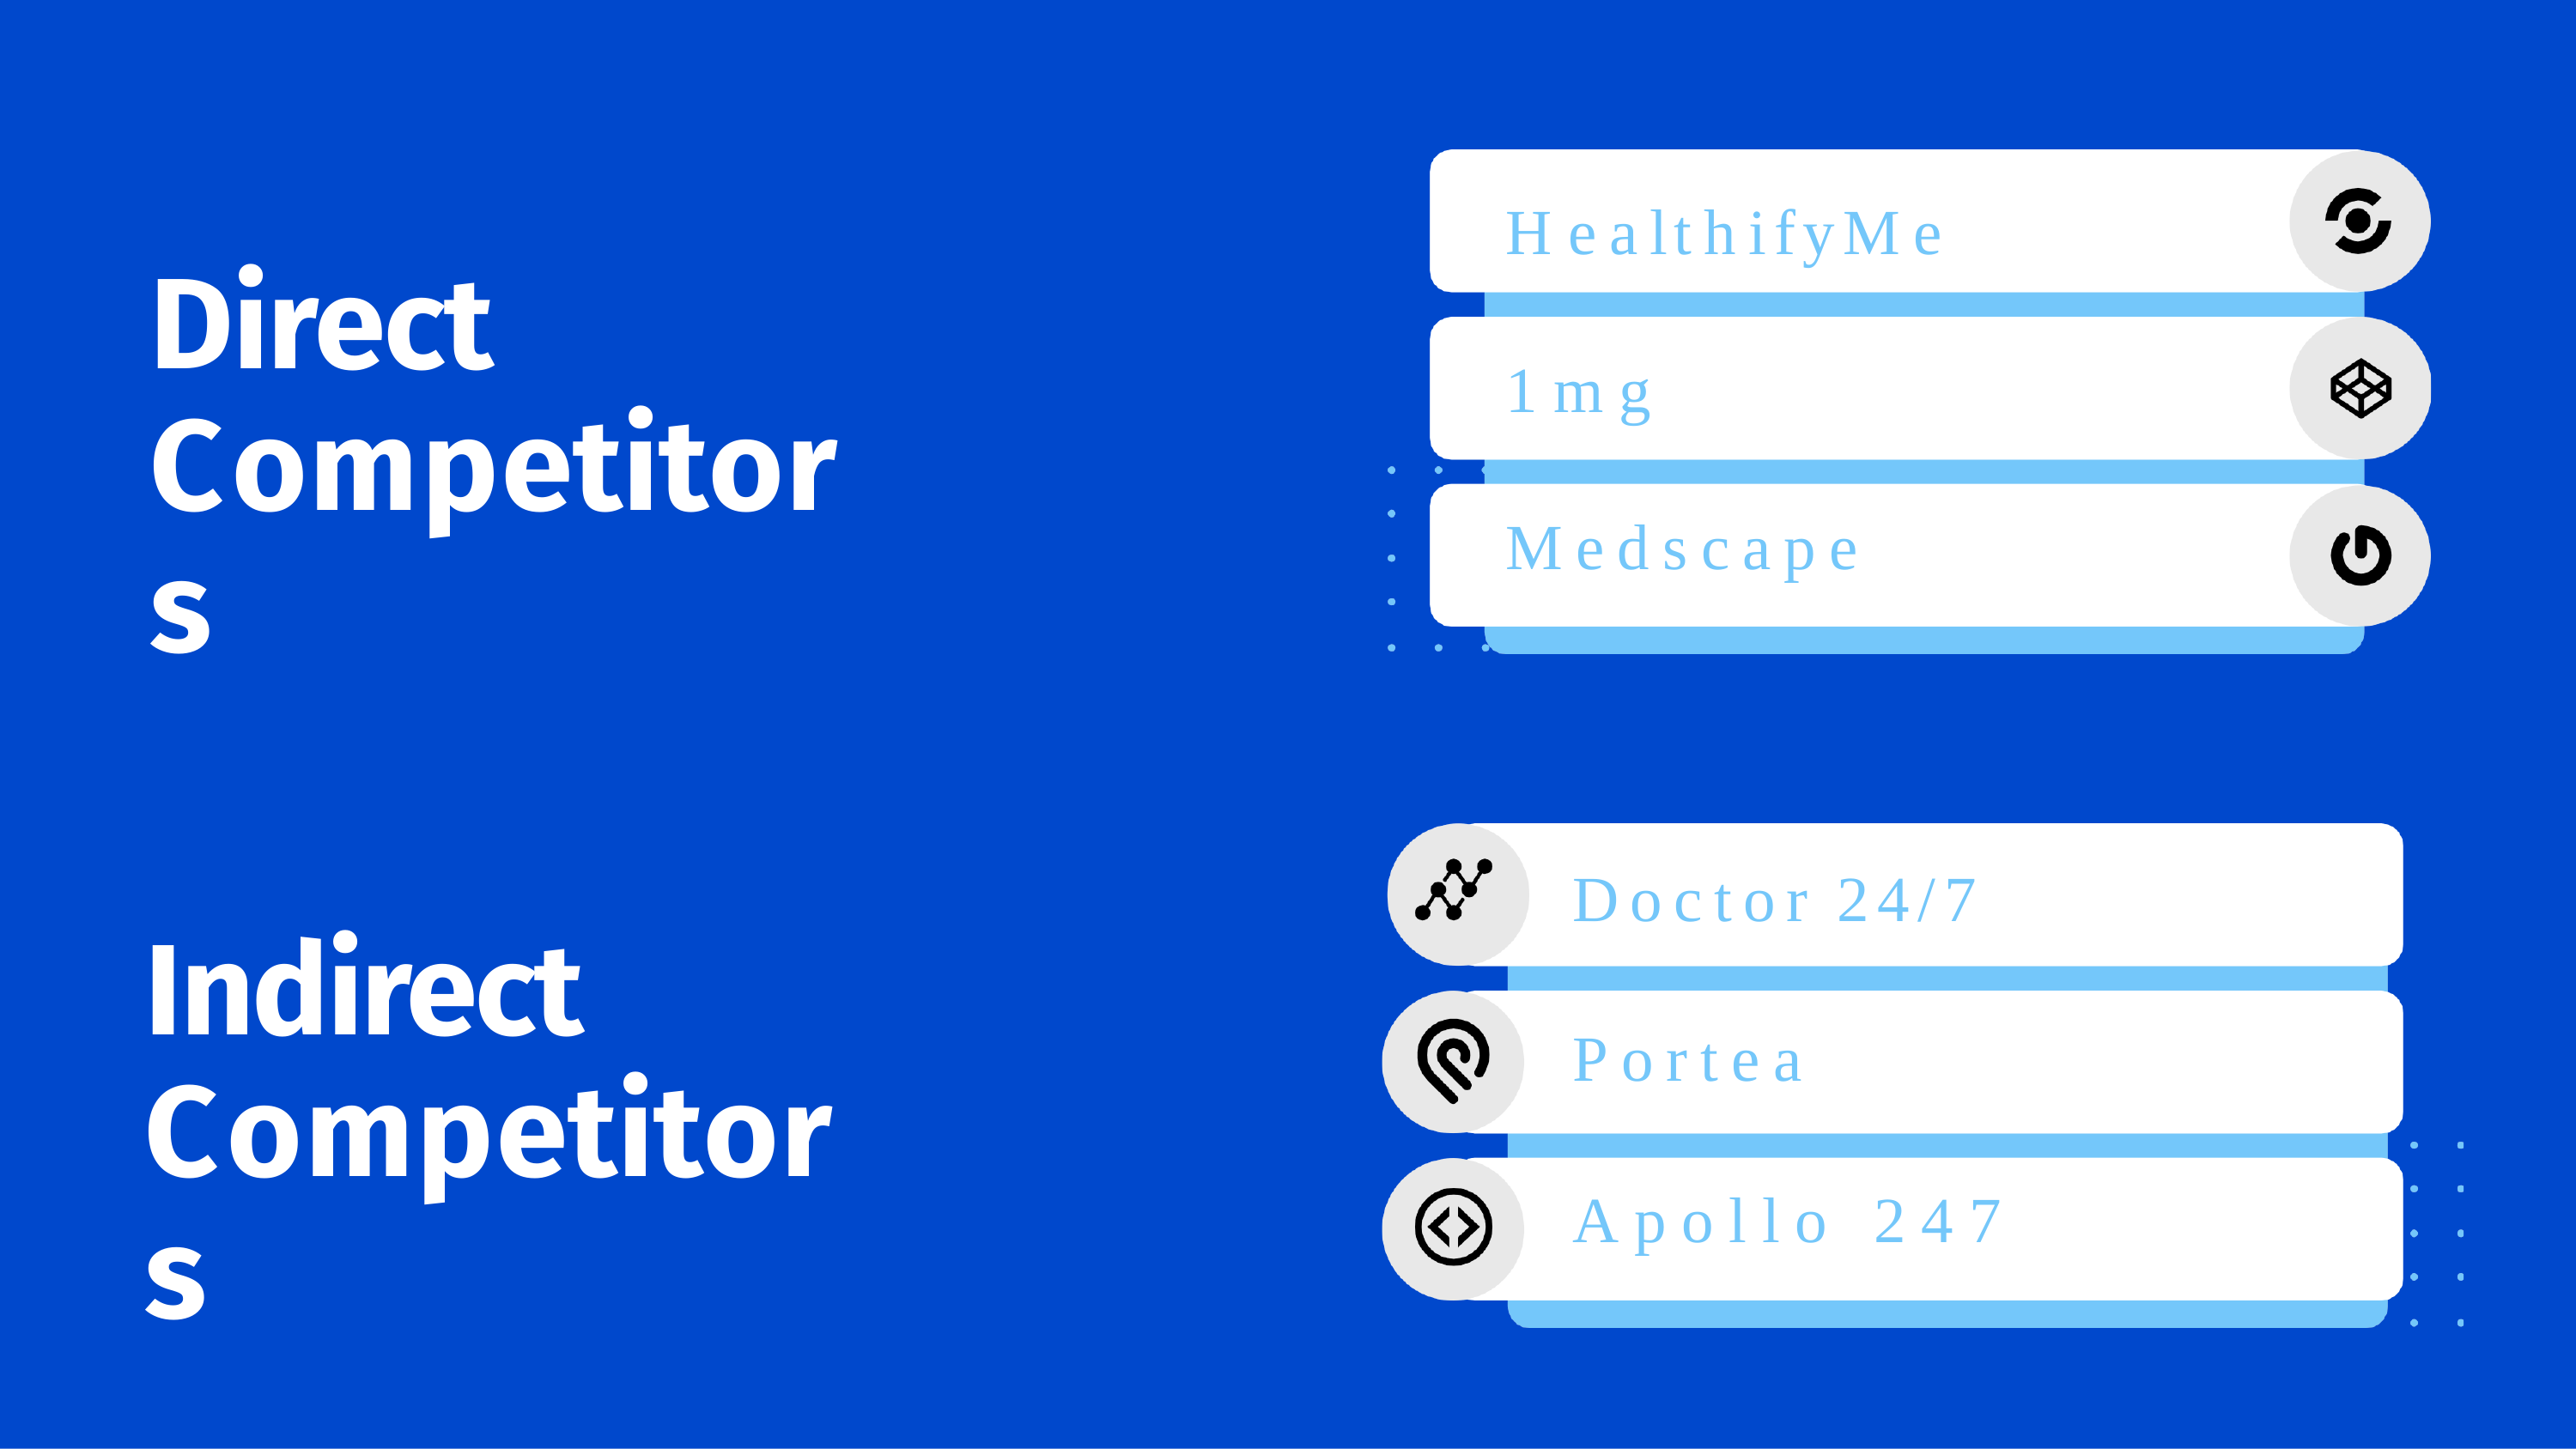

HealthifyMe
Direct  Competitors
# 1mg
Medscape

Doctor 24/7
Indirect  Competitors
Portea
Apollo 247